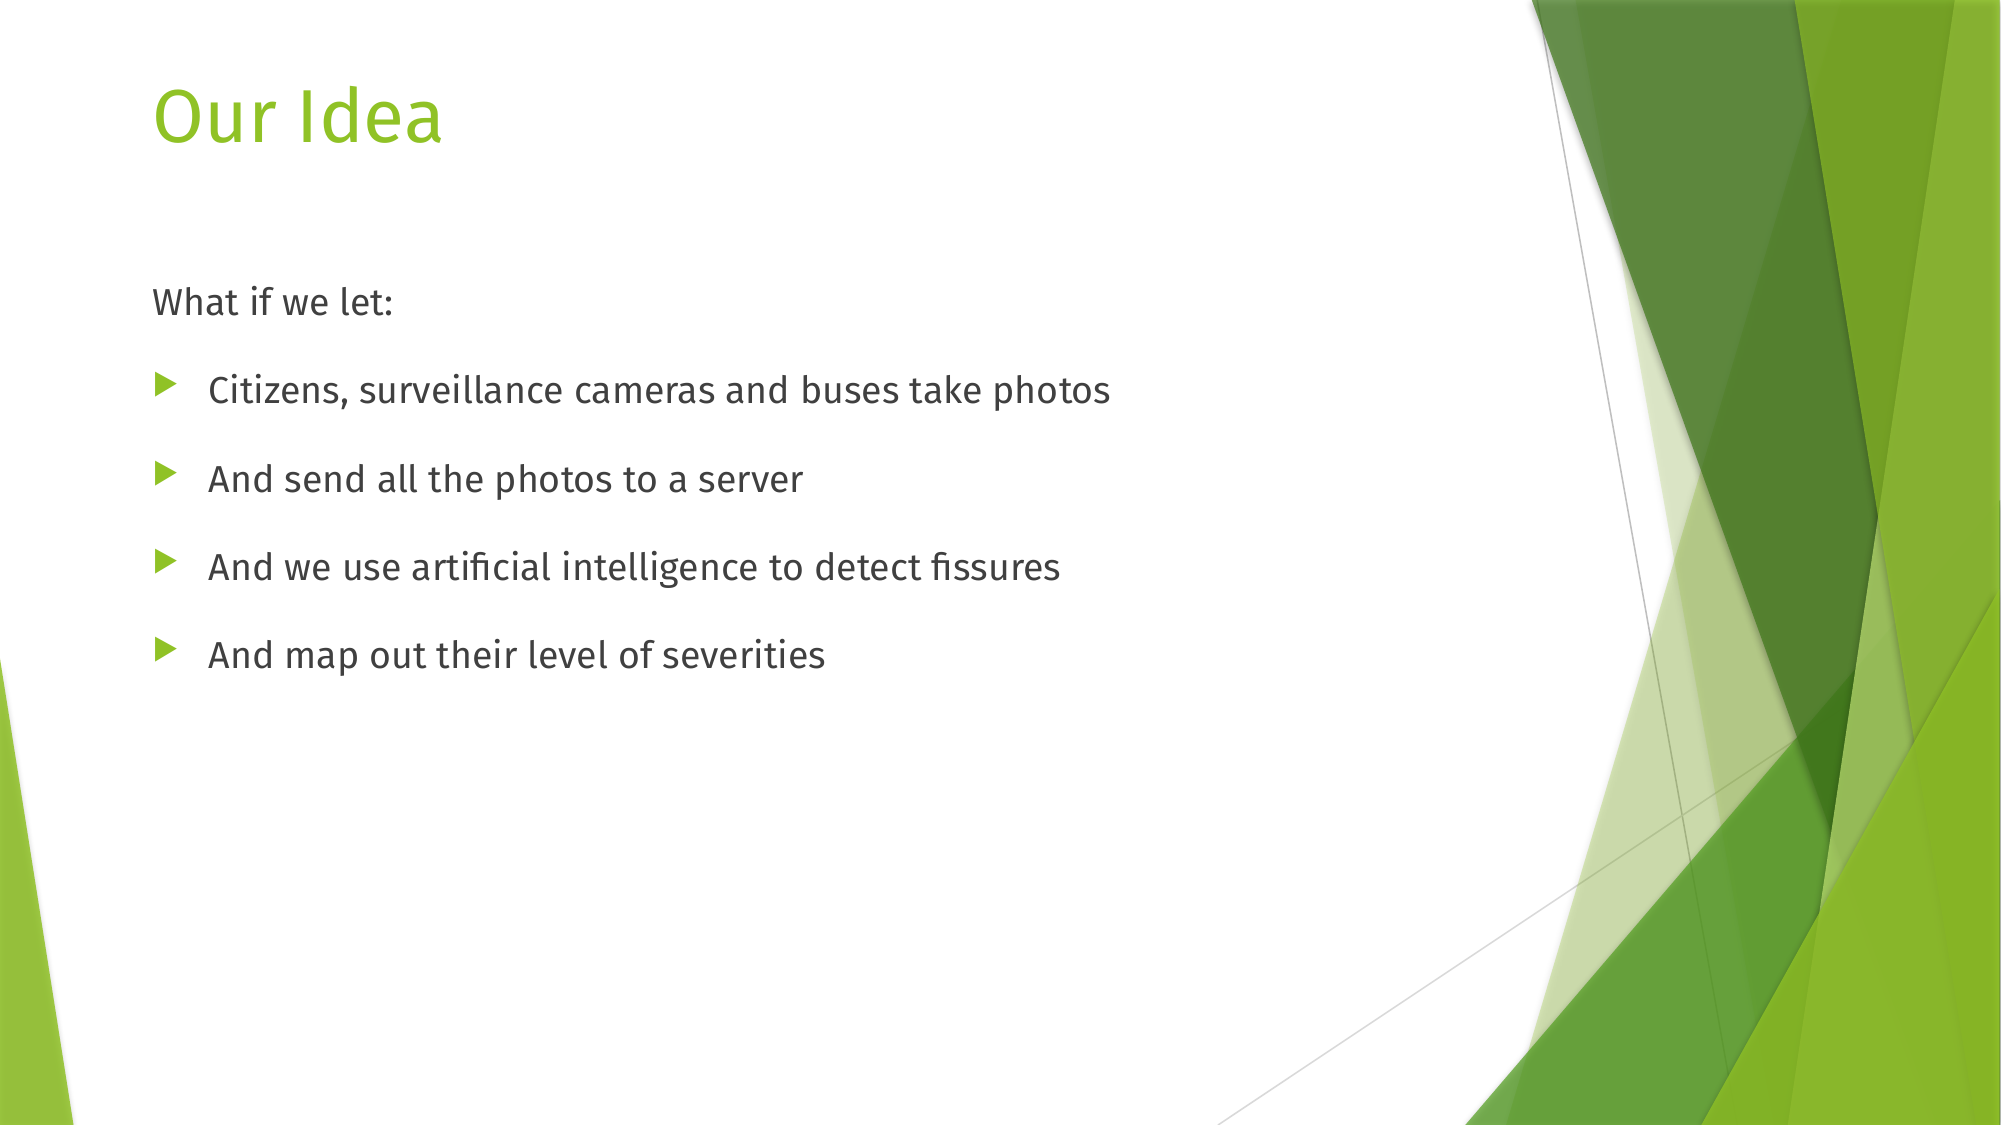

# Our Idea
What if we let:
Citizens, surveillance cameras and buses take photos
And send all the photos to a server
And we use artificial intelligence to detect fissures
And map out their level of severities